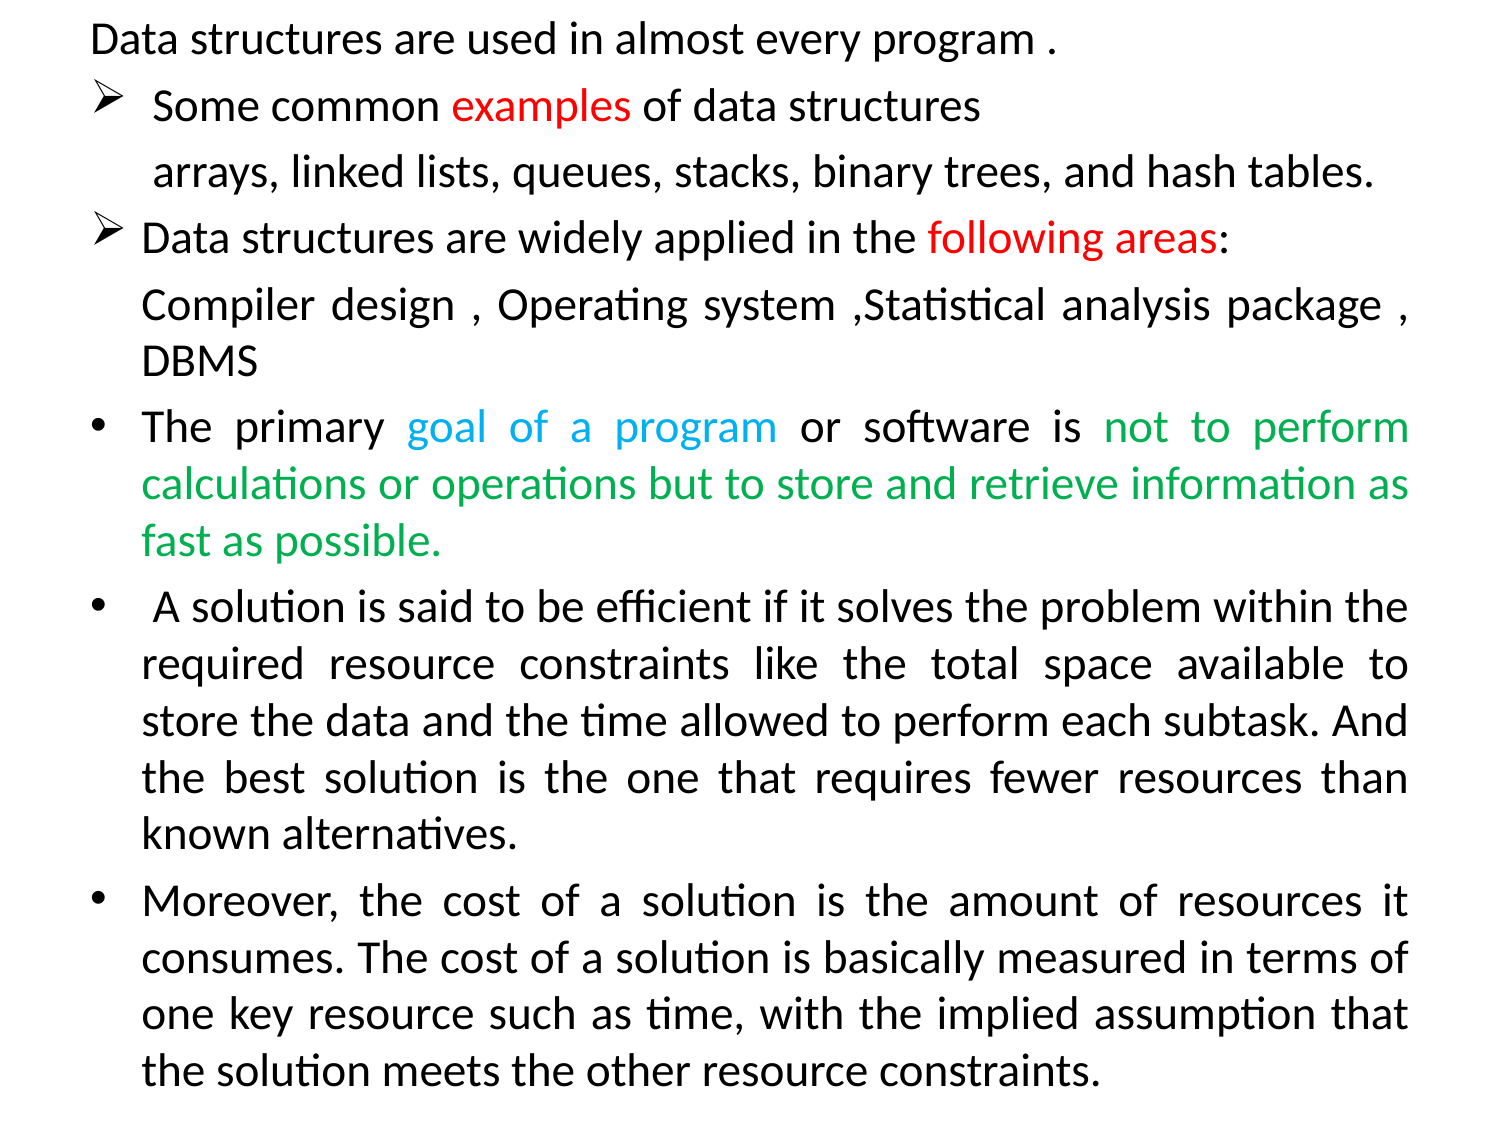

Data structures are used in almost every program .
 Some common examples of data structures
	 arrays, linked lists, queues, stacks, binary trees, and hash tables.
Data structures are widely applied in the following areas:
	Compiler design , Operating system ,Statistical analysis package , DBMS
The primary goal of a program or software is not to perform calculations or operations but to store and retrieve information as fast as possible.
 A solution is said to be efficient if it solves the problem within the required resource constraints like the total space available to store the data and the time allowed to perform each subtask. And the best solution is the one that requires fewer resources than known alternatives.
Moreover, the cost of a solution is the amount of resources it consumes. The cost of a solution is basically measured in terms of one key resource such as time, with the implied assumption that the solution meets the other resource constraints.